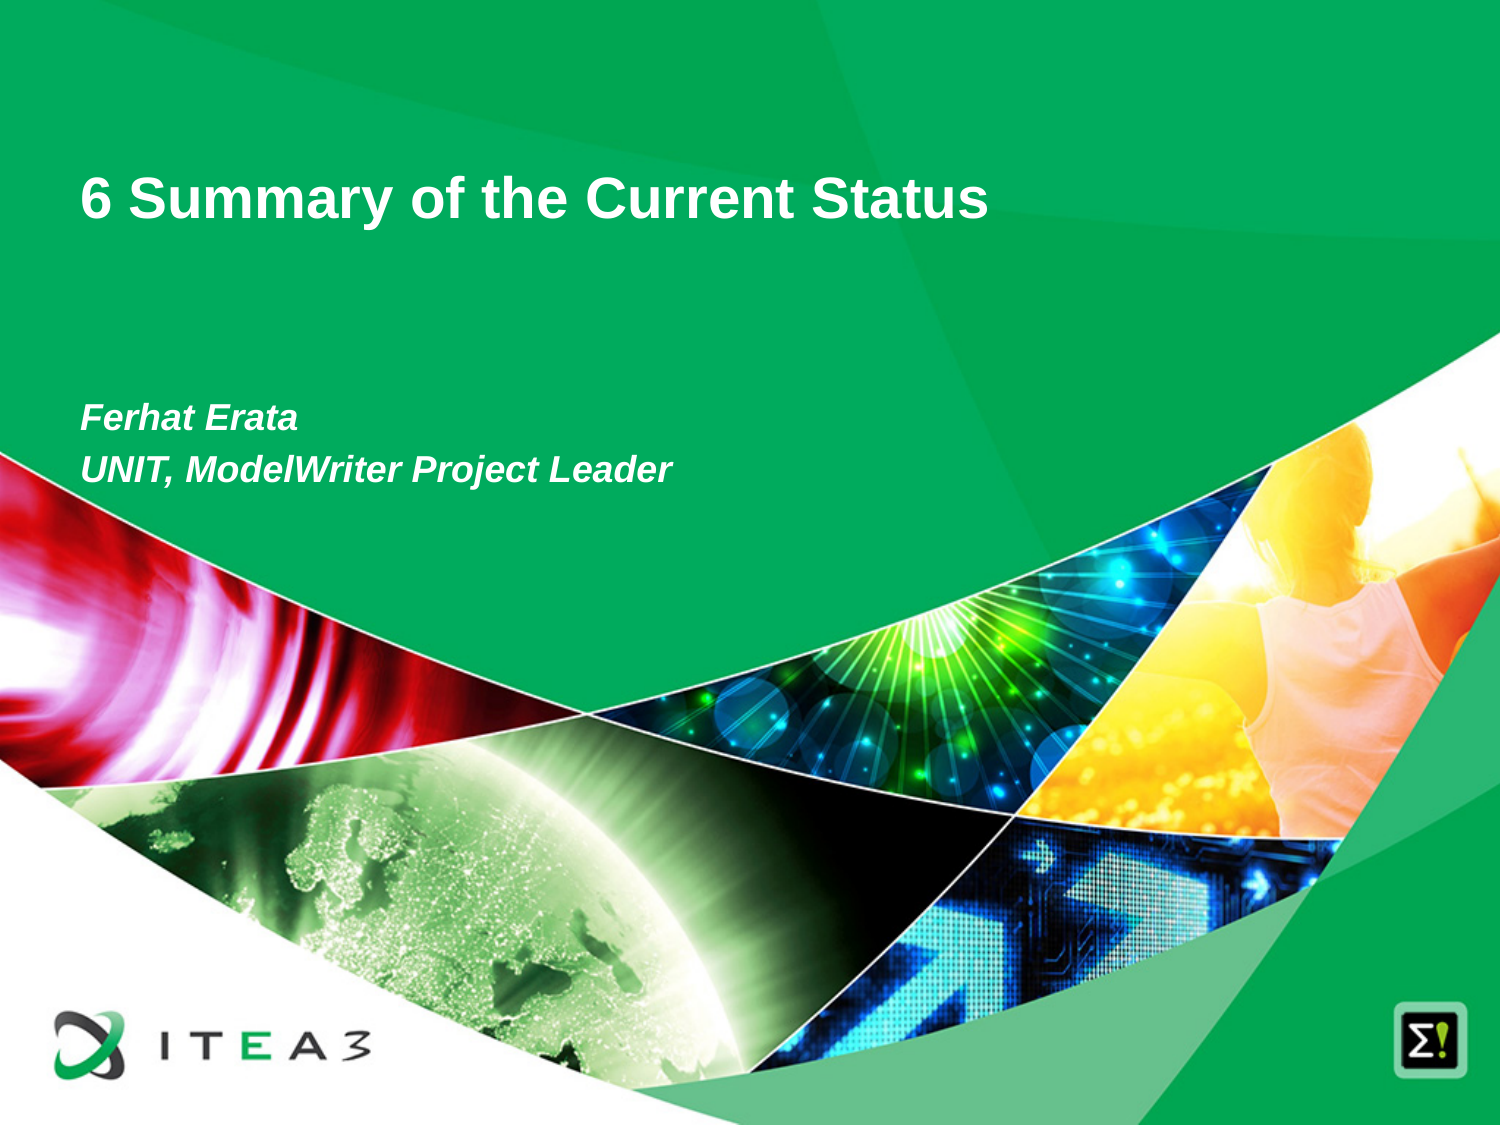

# 6 Summary of the Current Status
Ferhat Erata
UNIT, ModelWriter Project Leader